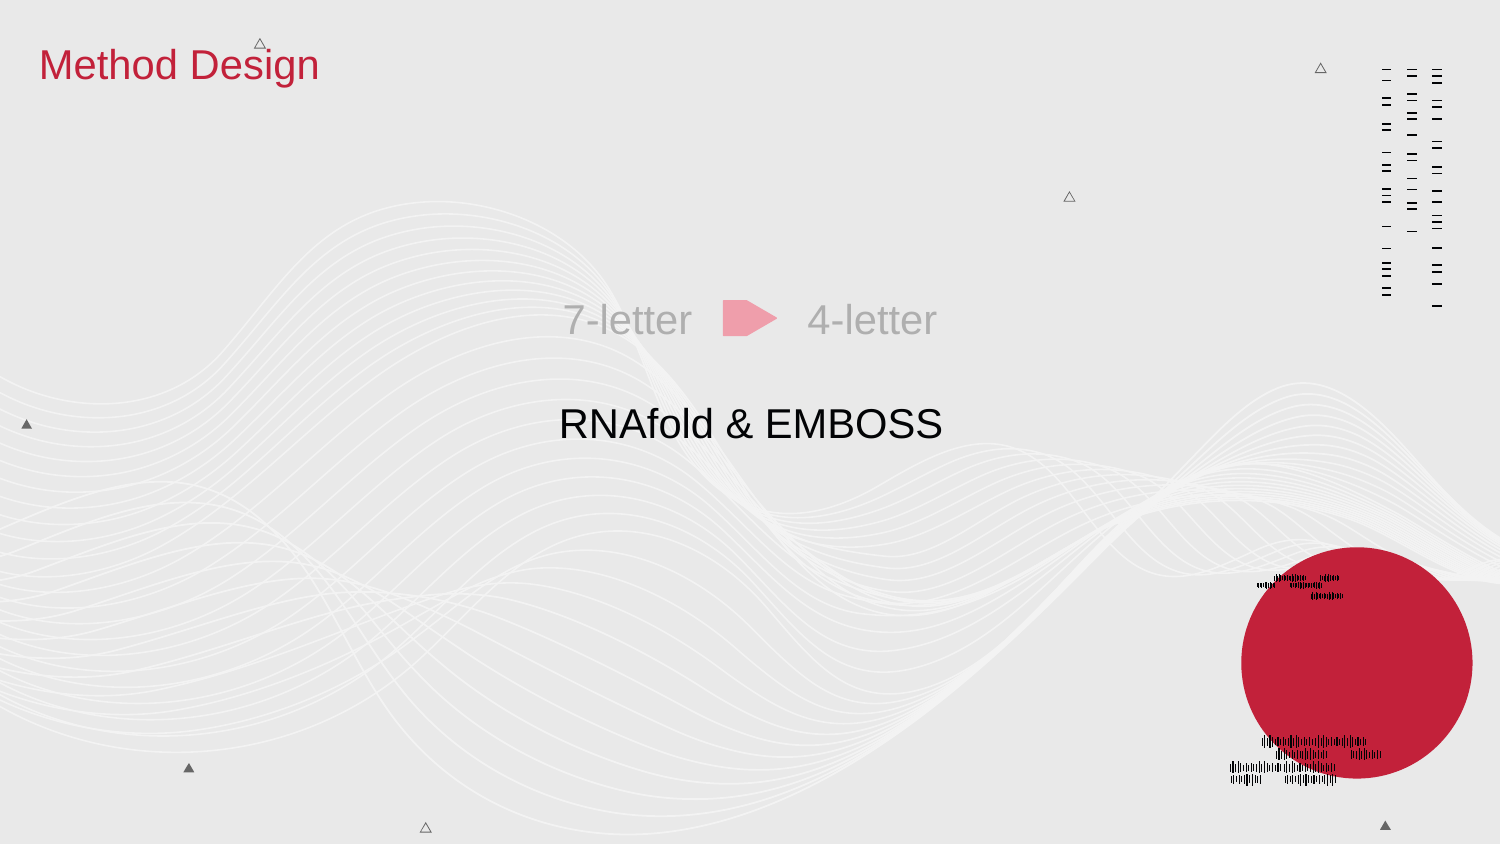

# Method Design

RNAfold & EMBOSS

7-letter          4-letter